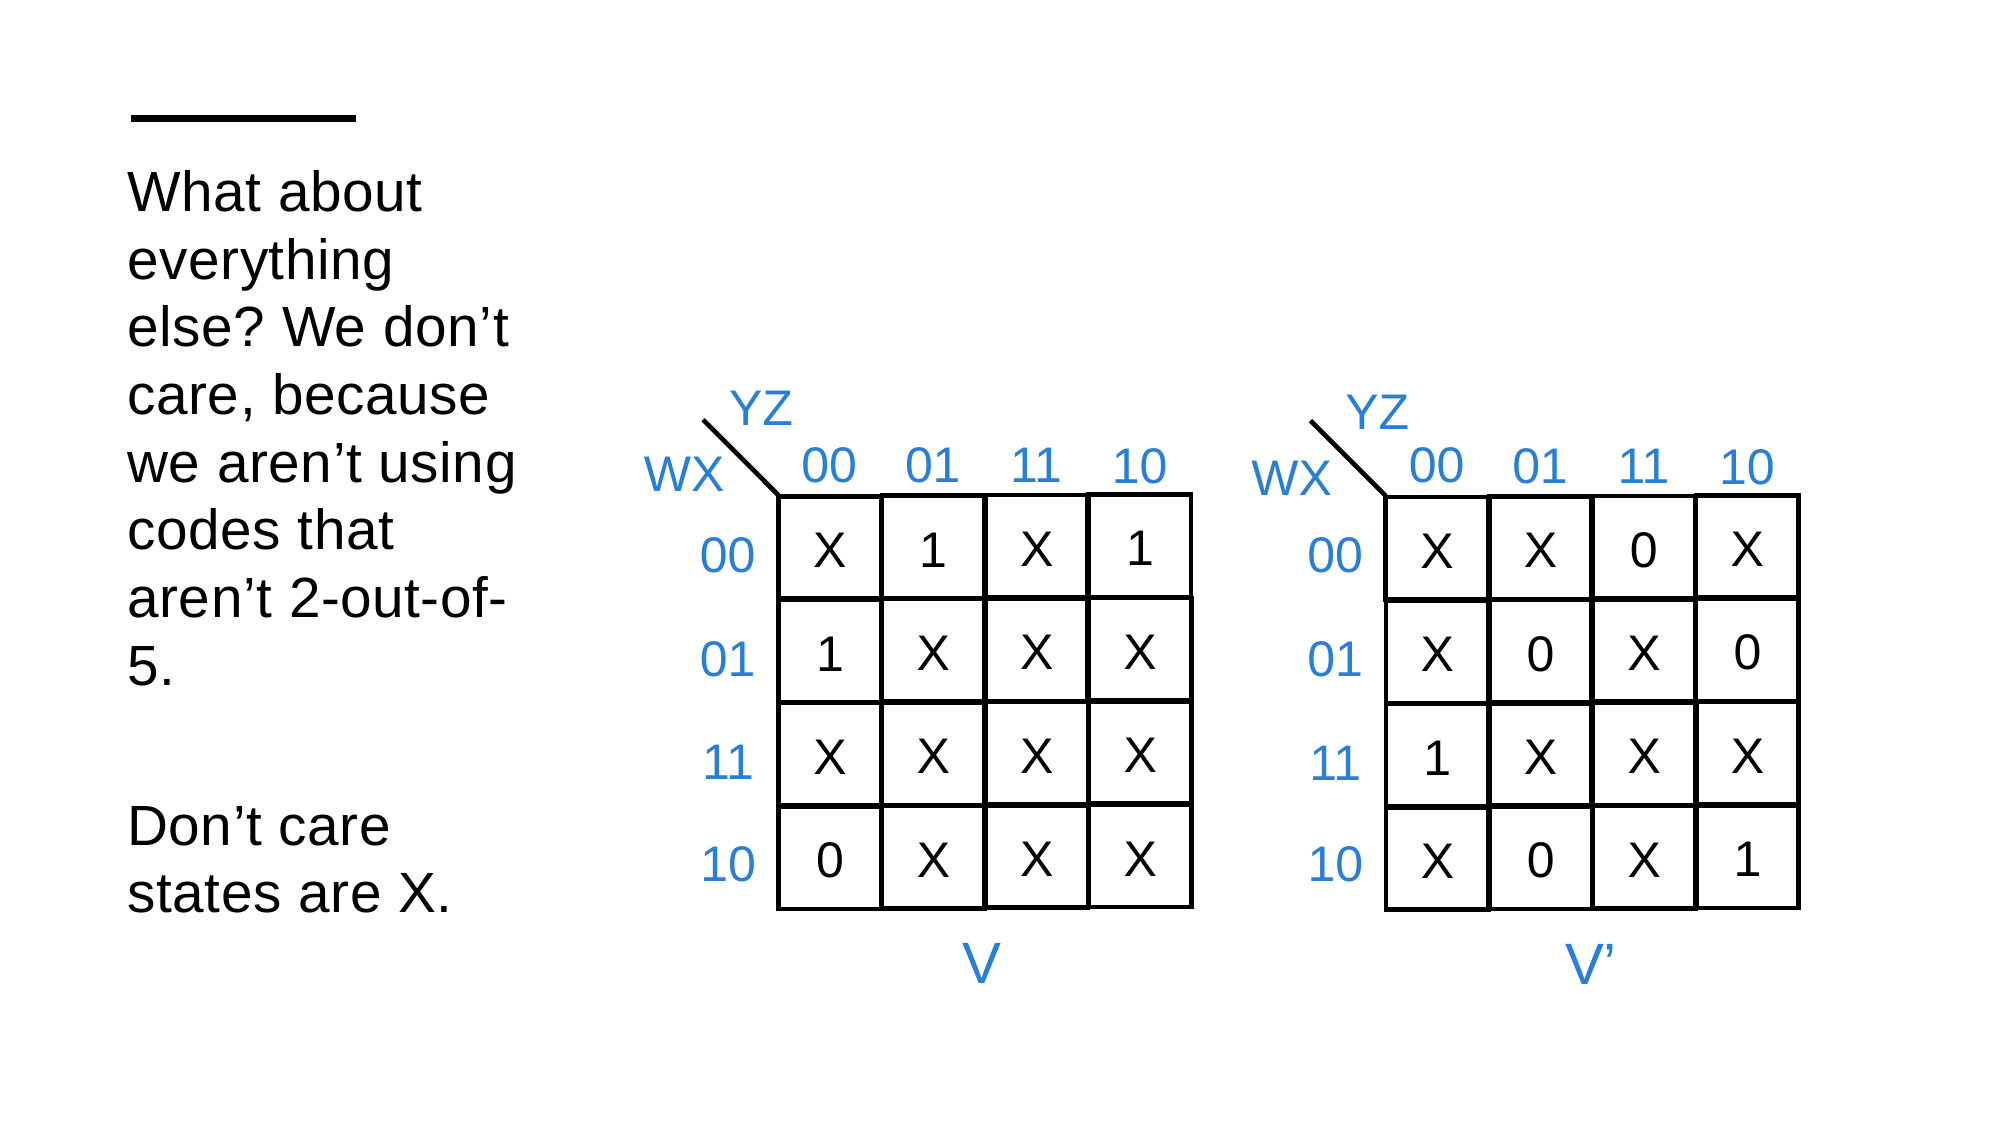

What about everything else? We don’t care, because we aren’t using codes that aren’t 2-out-of-5.

Don’t care states are X.
YZ
YZ
00
01
00
11
01
10
11
10
WX
WX
1
X
X
1
0
X
X
X
00
00
X
X
0
X
X
1
0
X
01
01
X
X
X
X
X
X
X
1
11
11
X
X
1
X
X
0
0
X
10
10
V
V’